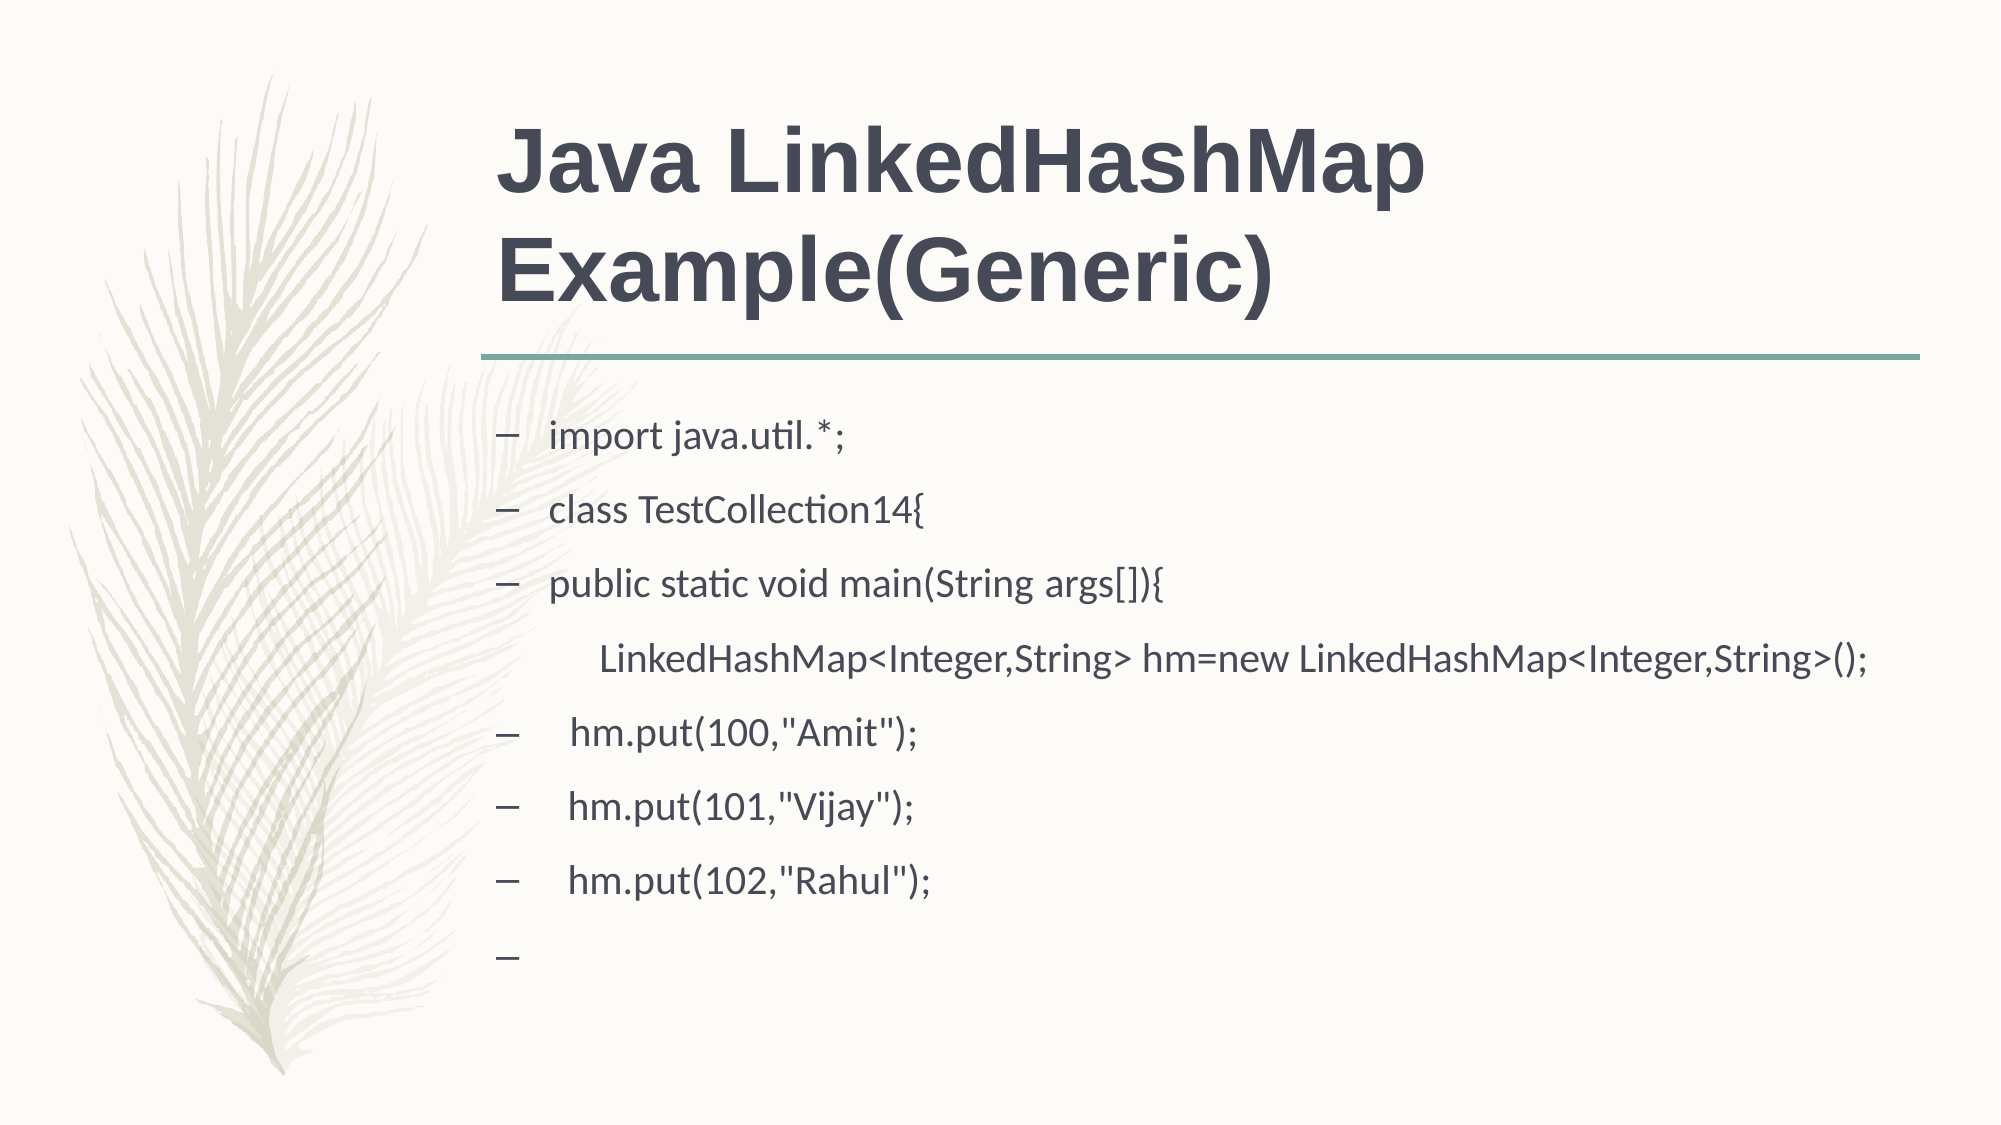

# Java LinkedHashMap  Example(Generic)
import java.util.*;
class TestCollection14{
public static void main(String args[]){
LinkedHashMap<Integer,String> hm=new LinkedHashMap<Integer,String>();
–	hm.put(100,"Amit");
hm.put(101,"Vijay");
hm.put(102,"Rahul");
–